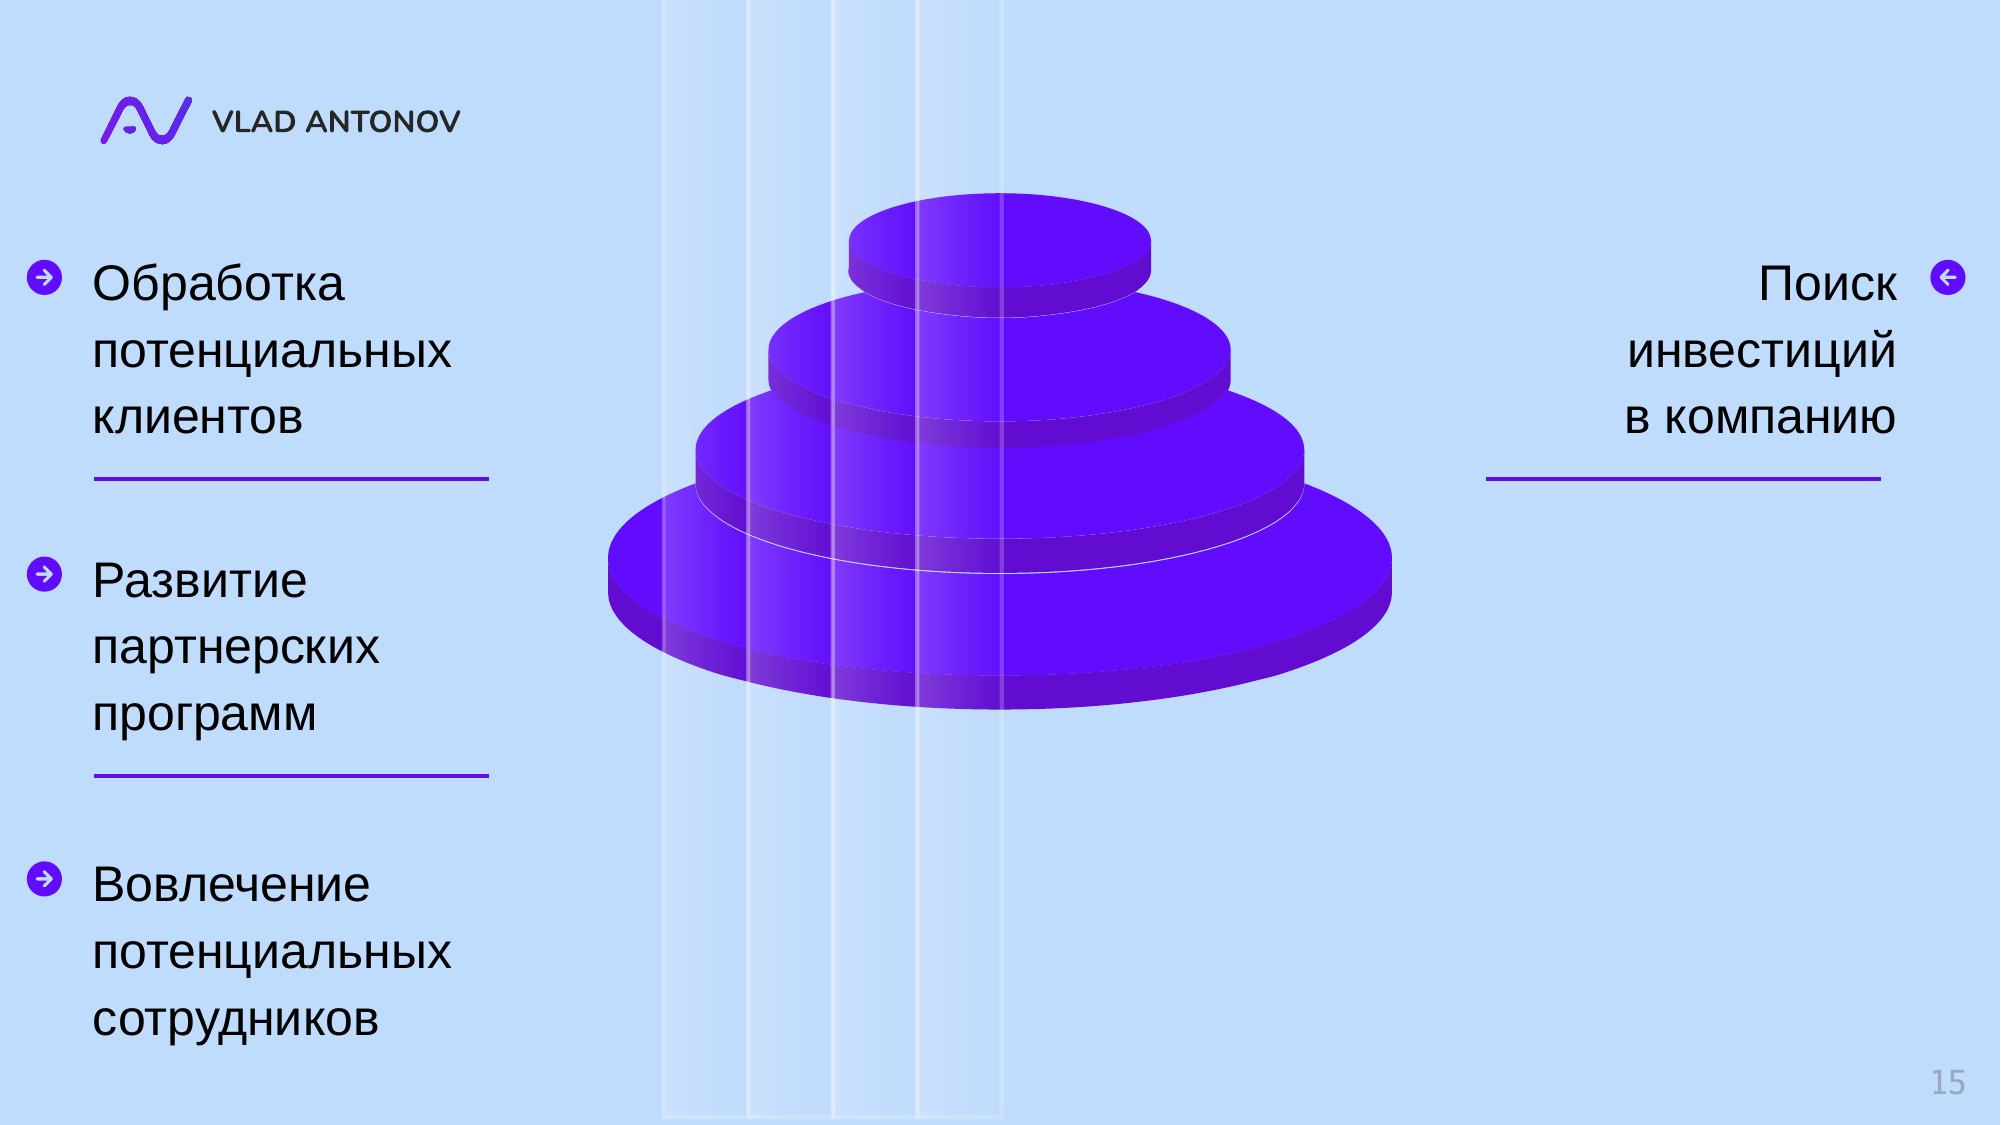

Обработка
потенциальных
клиентов

Поиск
инвестиций
в компанию

Развитие
партнерских
программ

Обучение
аудитории

Вовлечение
потенциальных
сотрудников